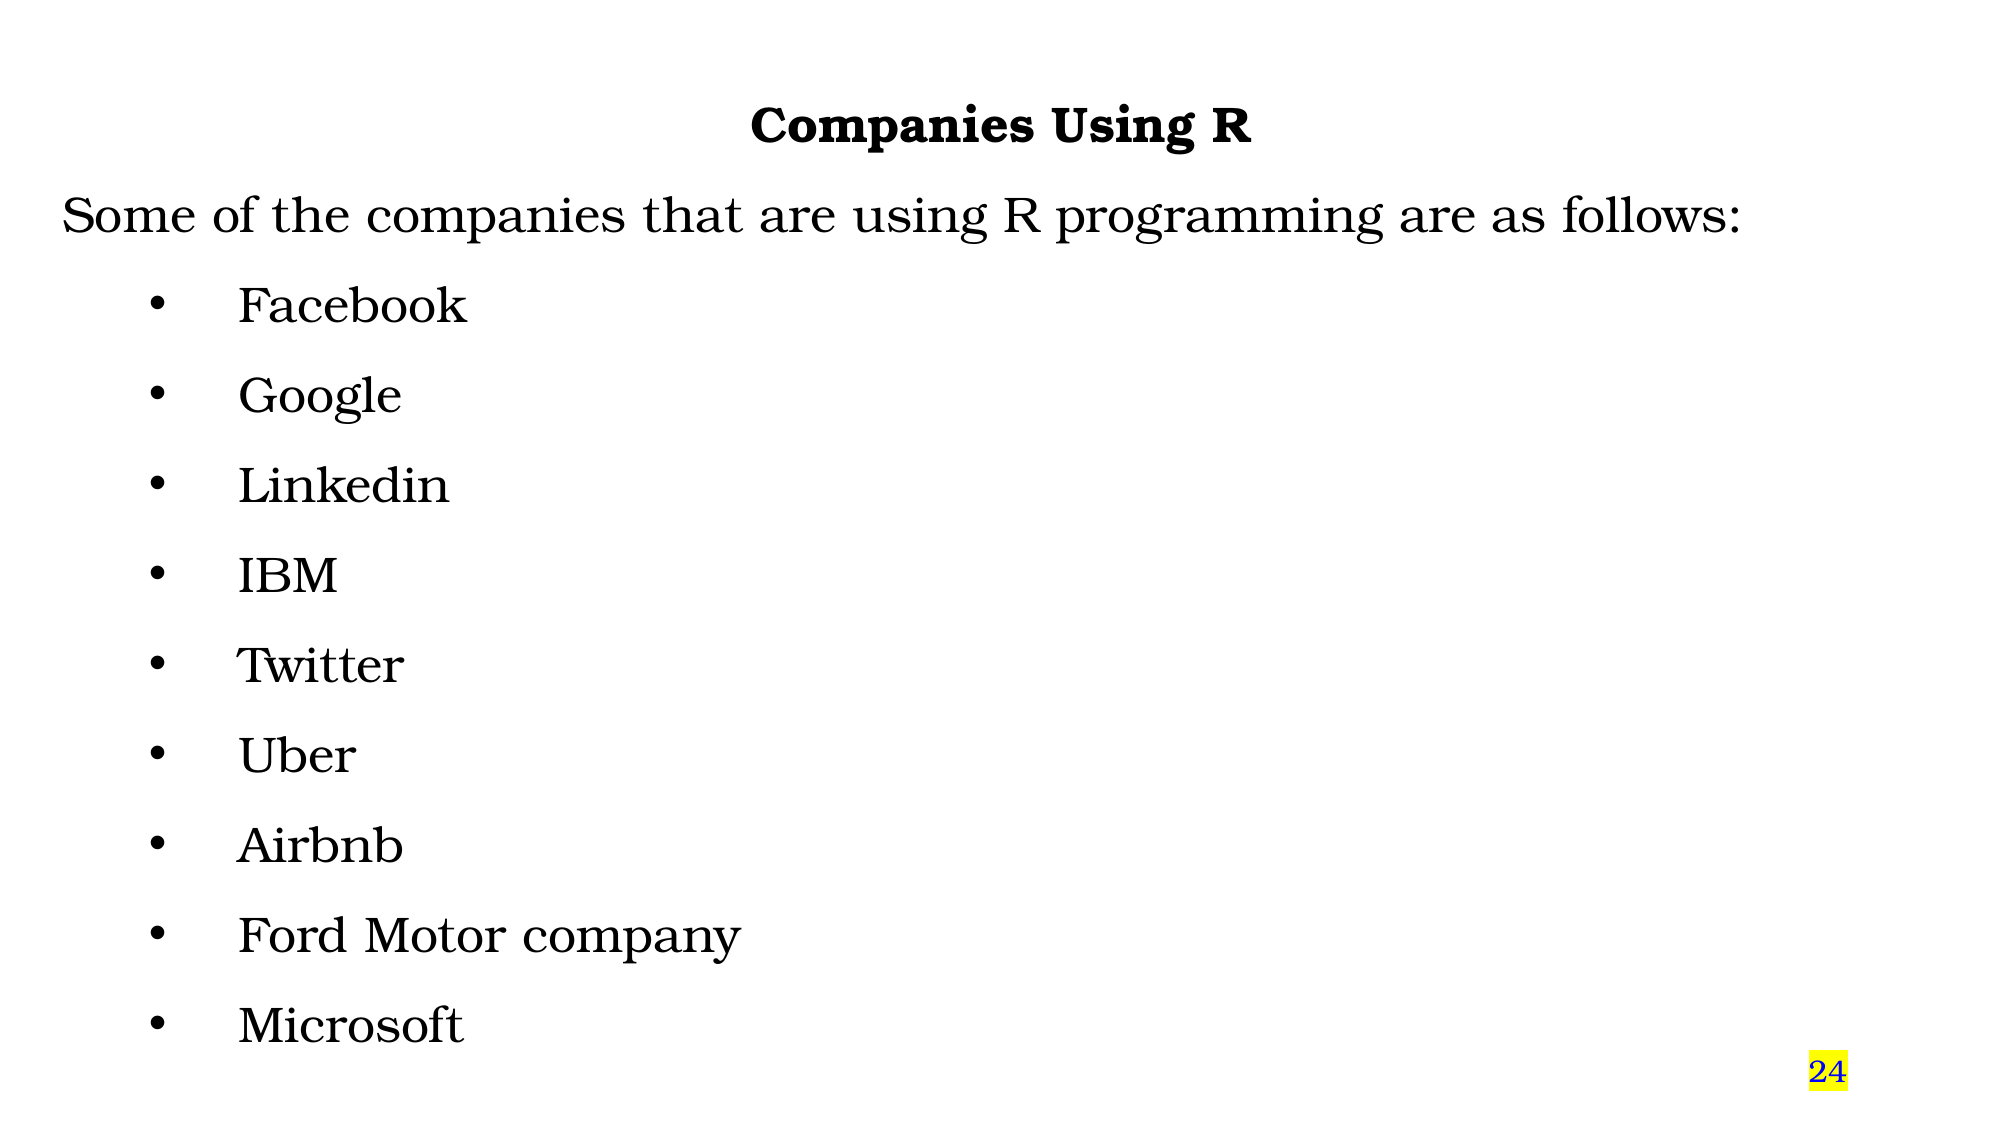

Companies Using R
Some of the companies that are using R programming are as follows:
Facebook
Google
Linkedin
IBM
Twitter
Uber
Airbnb
Ford Motor company
Microsoft
24